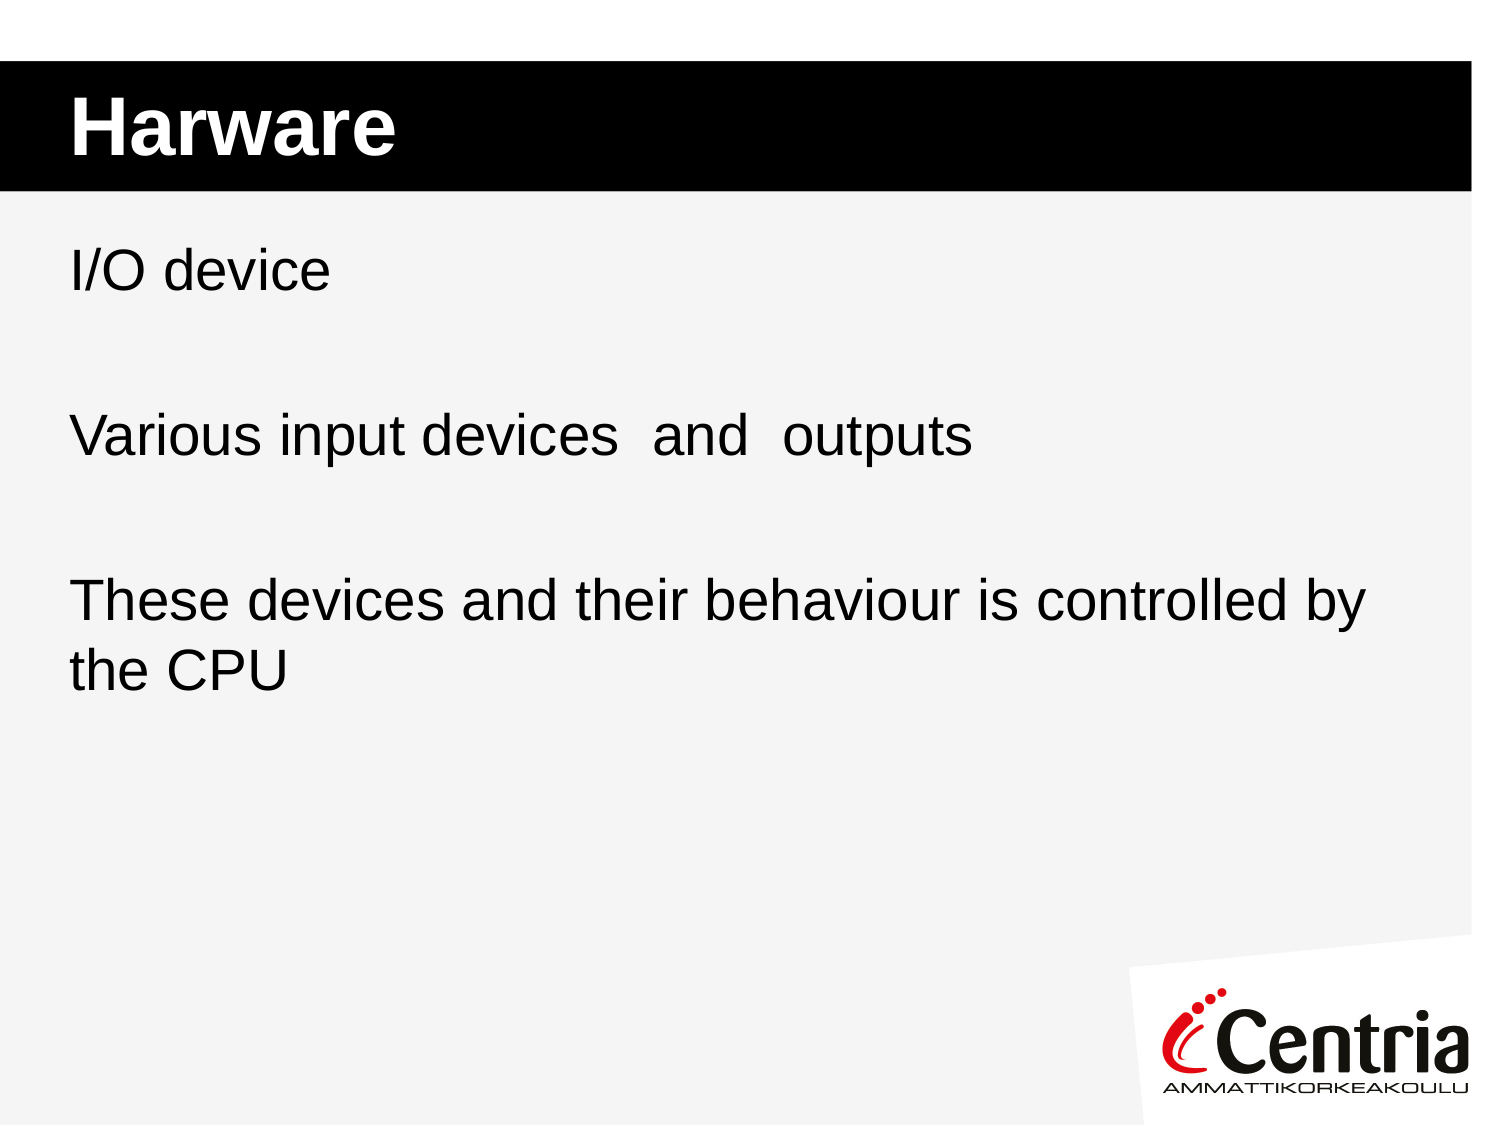

# Harware
I/O device

Various input devices  and  outputs

These devices and their behaviour is controlled by the CPU